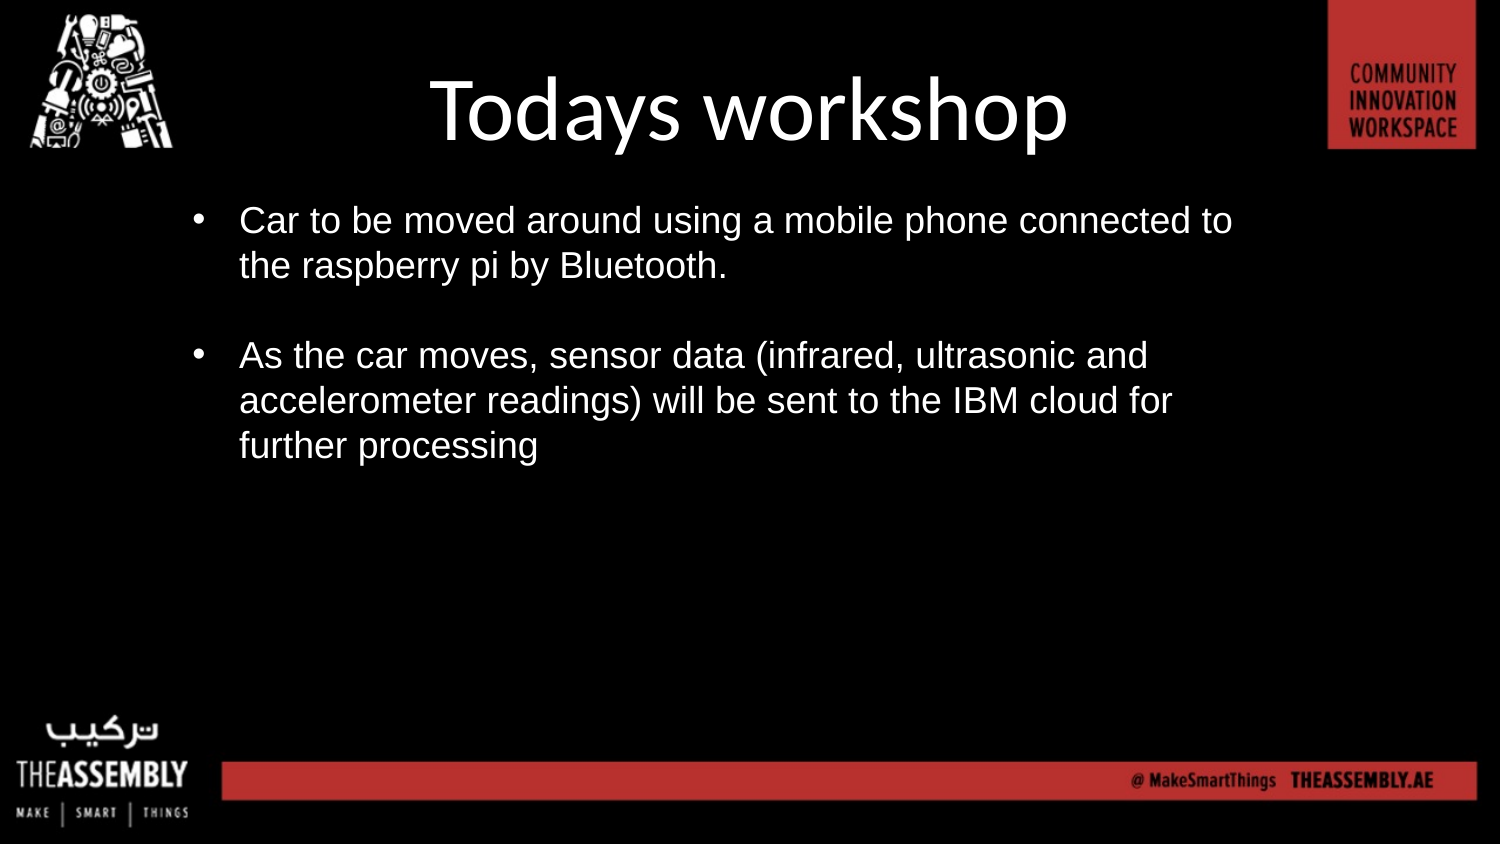

Todays workshop
Car to be moved around using a mobile phone connected to the raspberry pi by Bluetooth.

As the car moves, sensor data (infrared, ultrasonic and accelerometer readings) will be sent to the IBM cloud for further processing